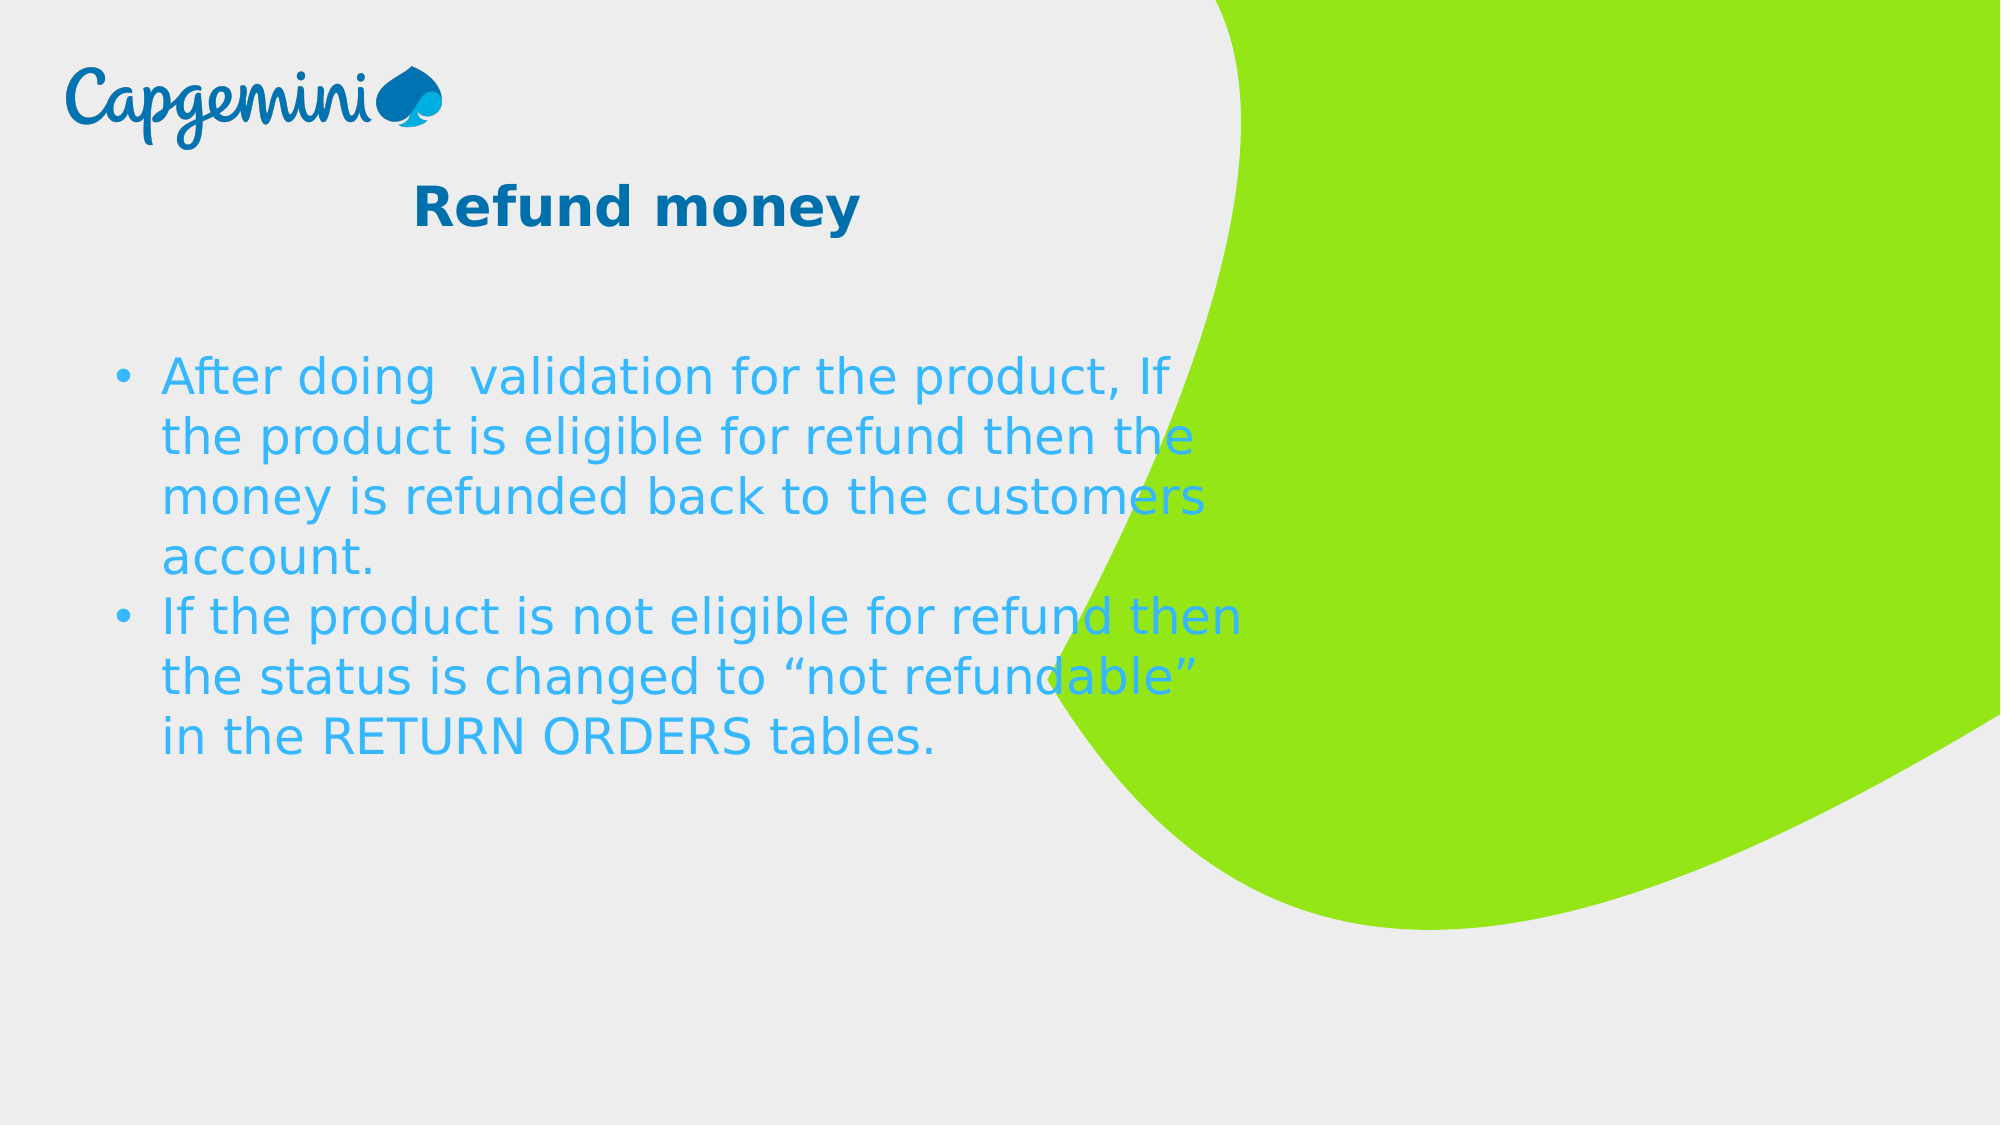

Refund money
After doing  validation for the product, If the product is eligible for refund then the money is refunded back to the customers account.
If the product is not eligible for refund then the status is changed to “not refundable” in the RETURN ORDERS tables.